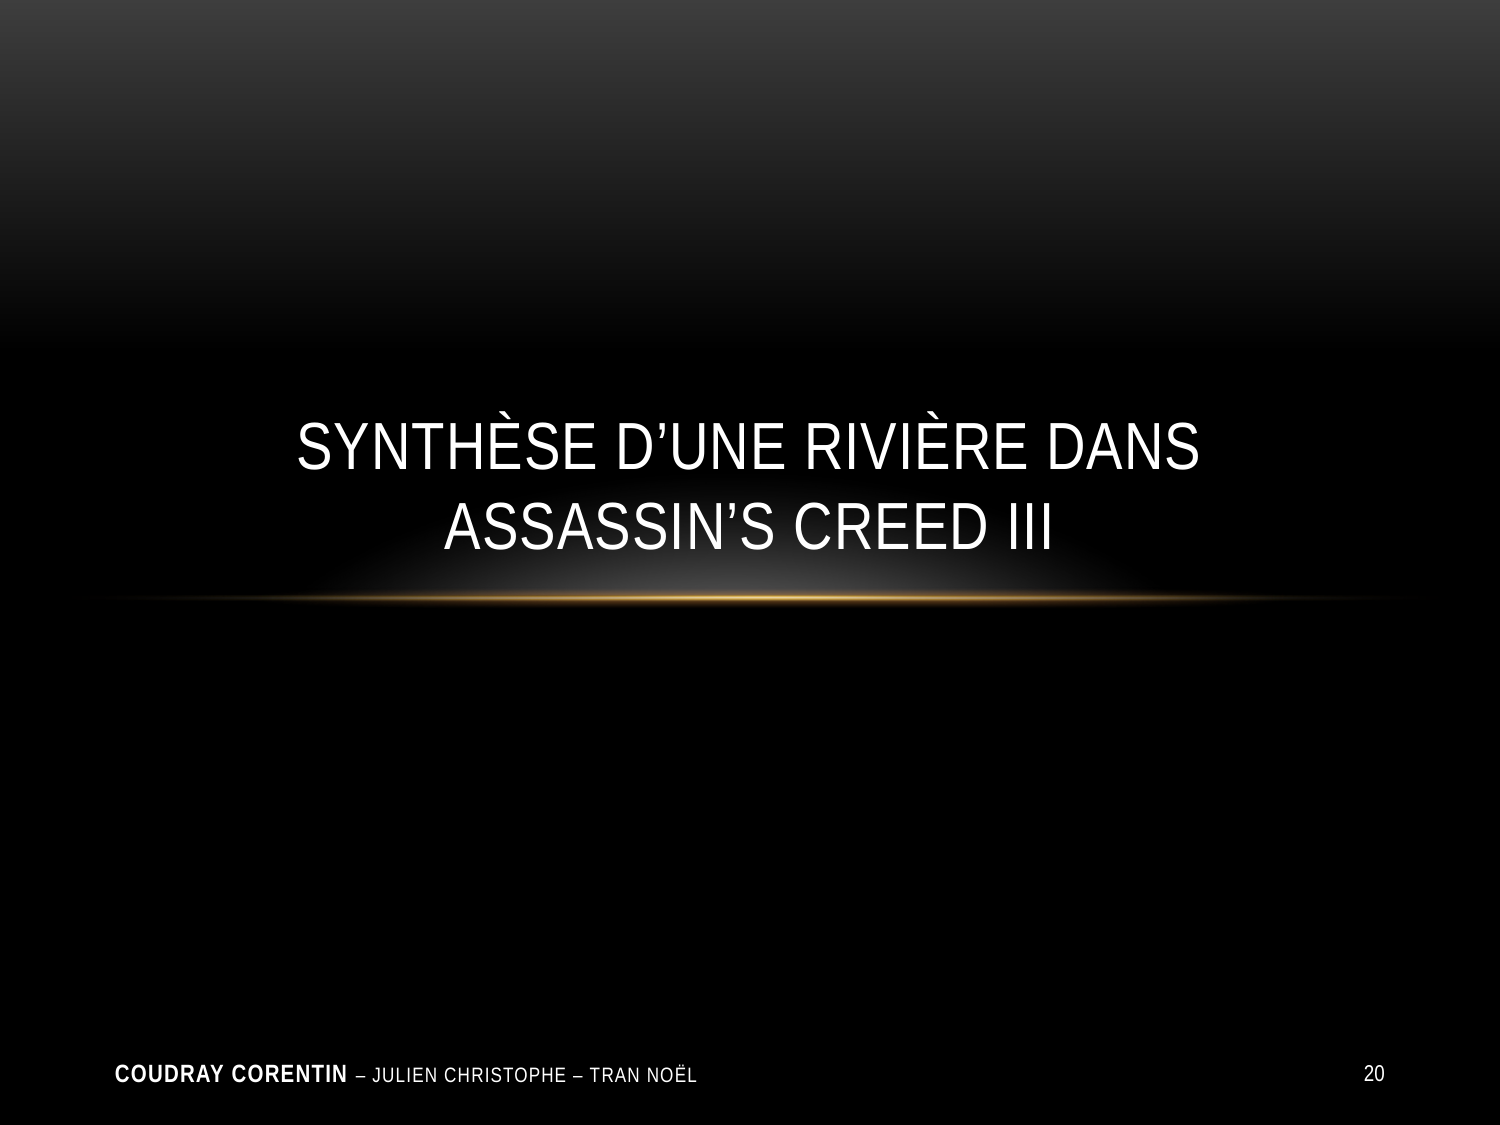

# Synthèse d’une rivière dans assassin’s creed III
Coudray Corentin – Julien Christophe – Tran Noël
20